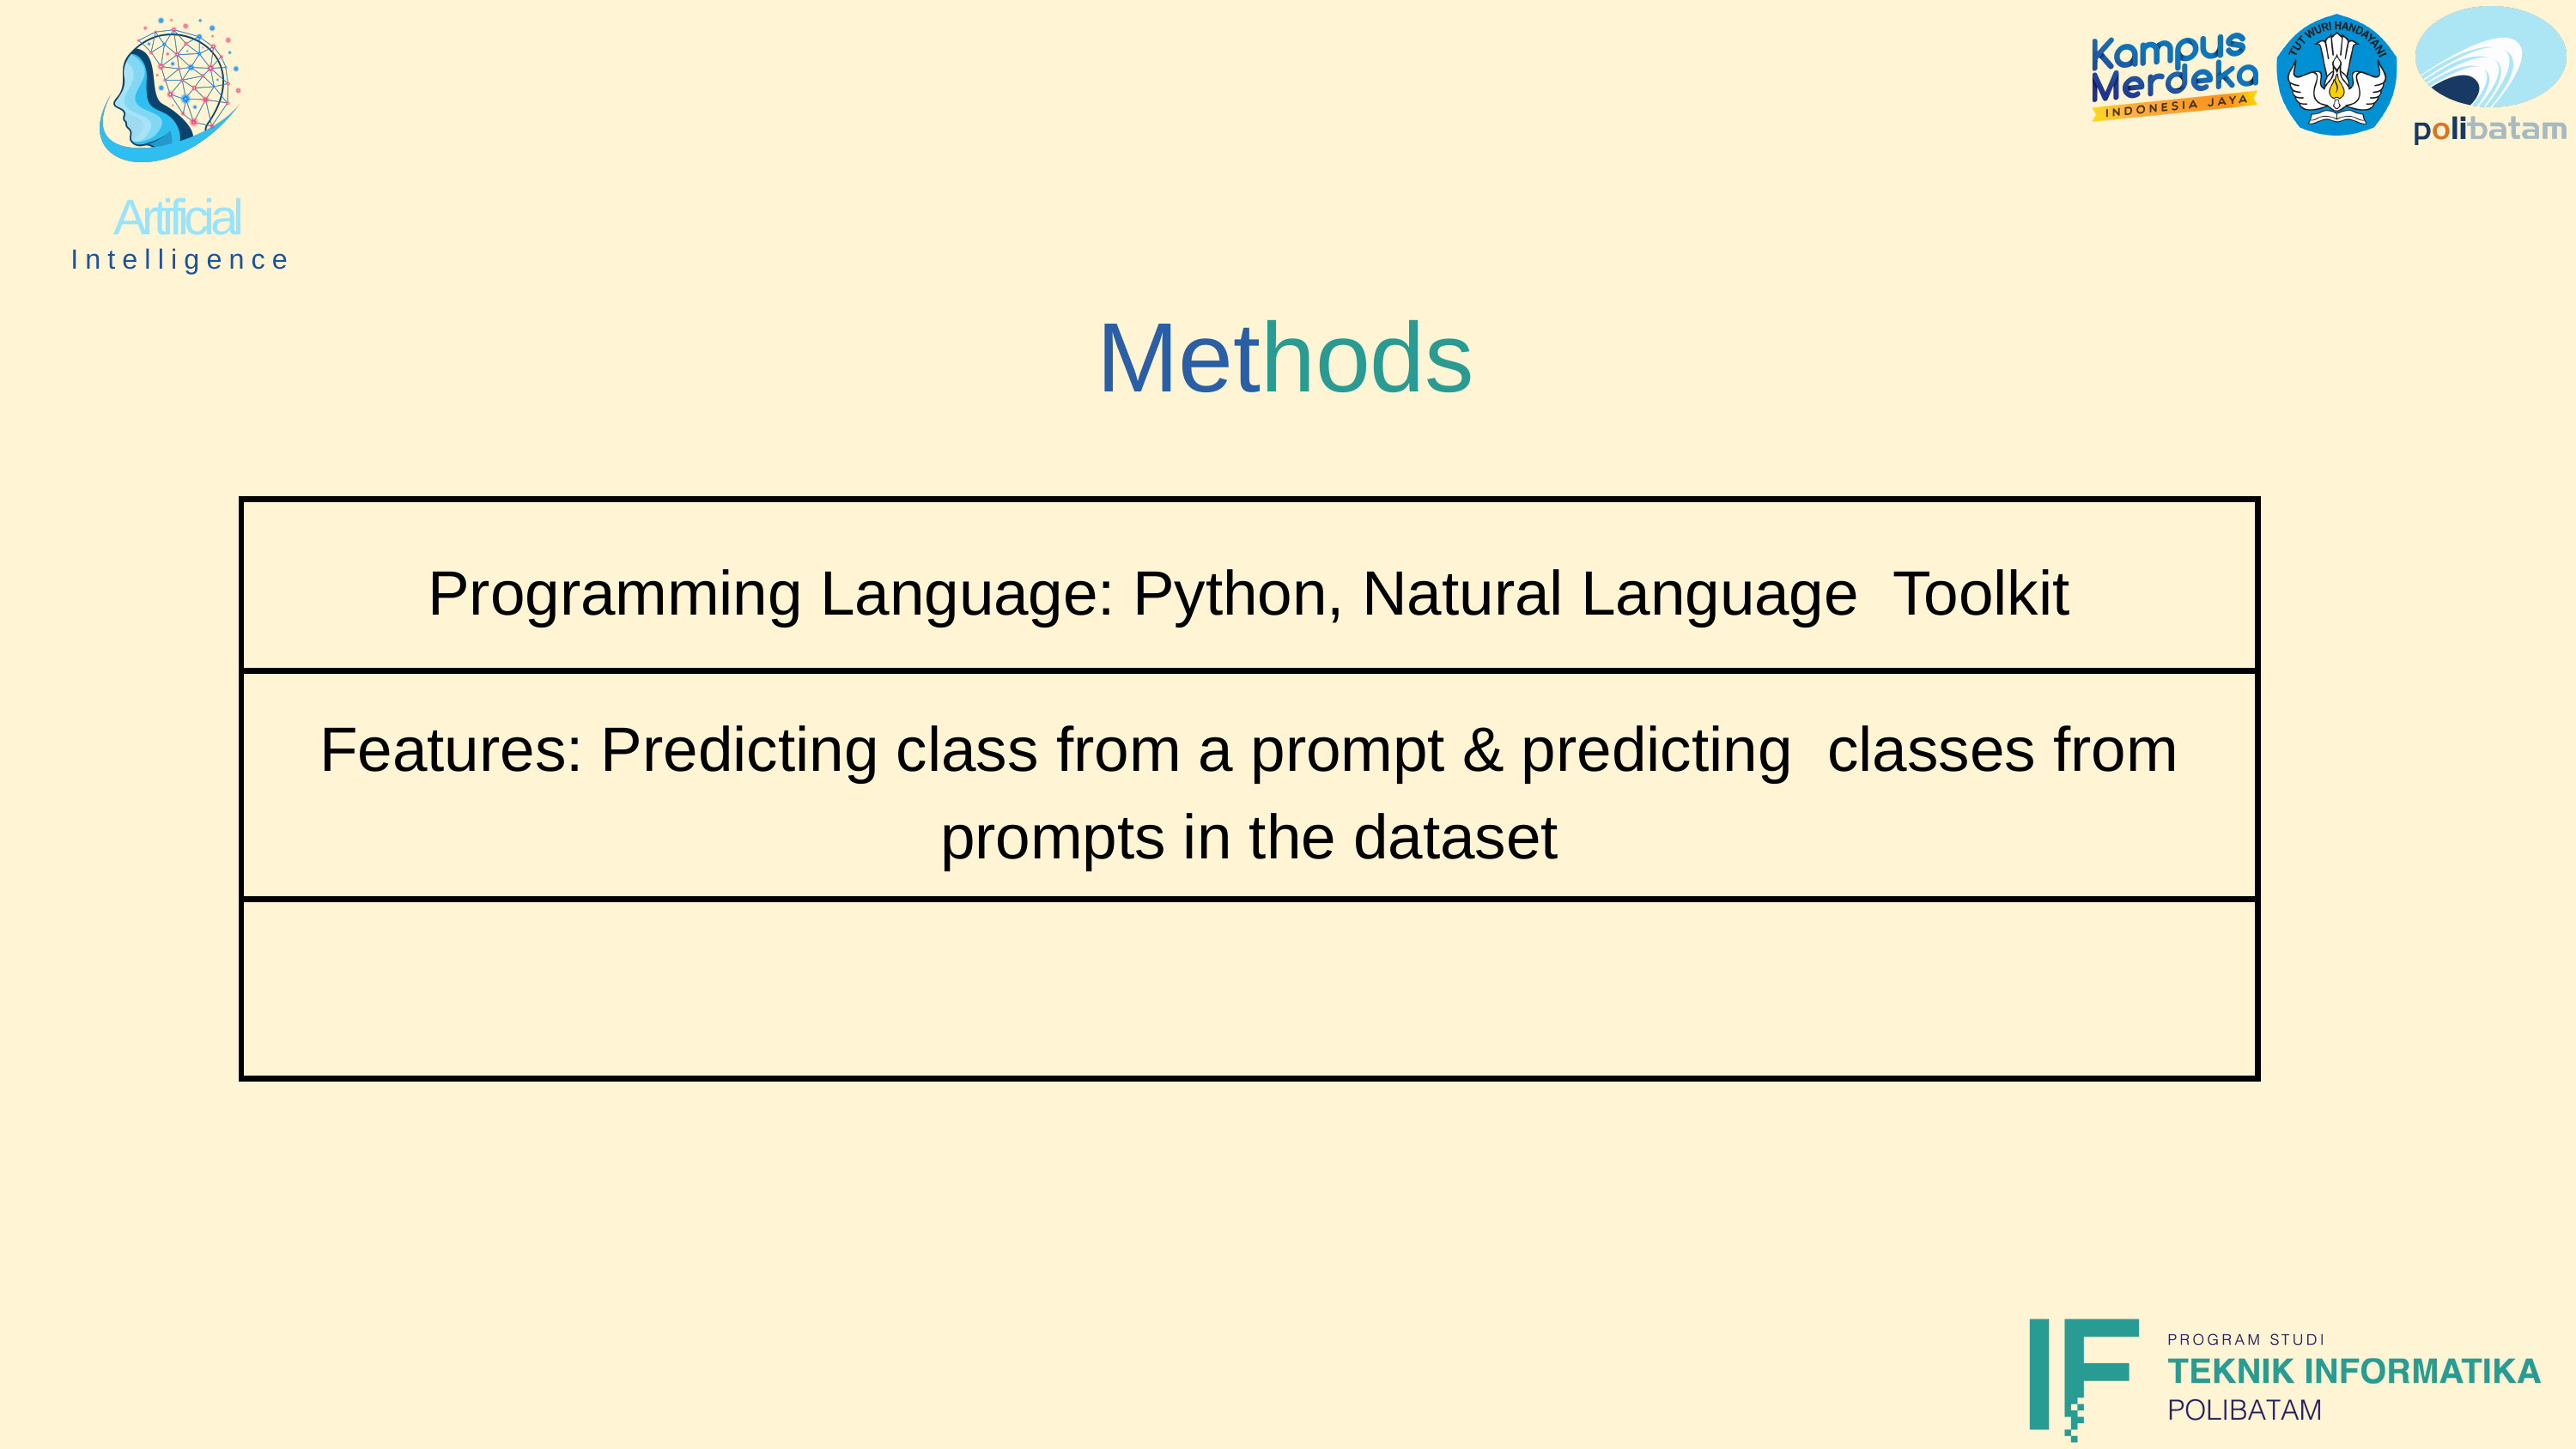

Artificial
Intelligence
Methods
| Programming Language: Python, Natural Language Toolkit |
| --- |
| Features: Predicting class from a prompt & predicting classes from prompts in the dataset |
|  |